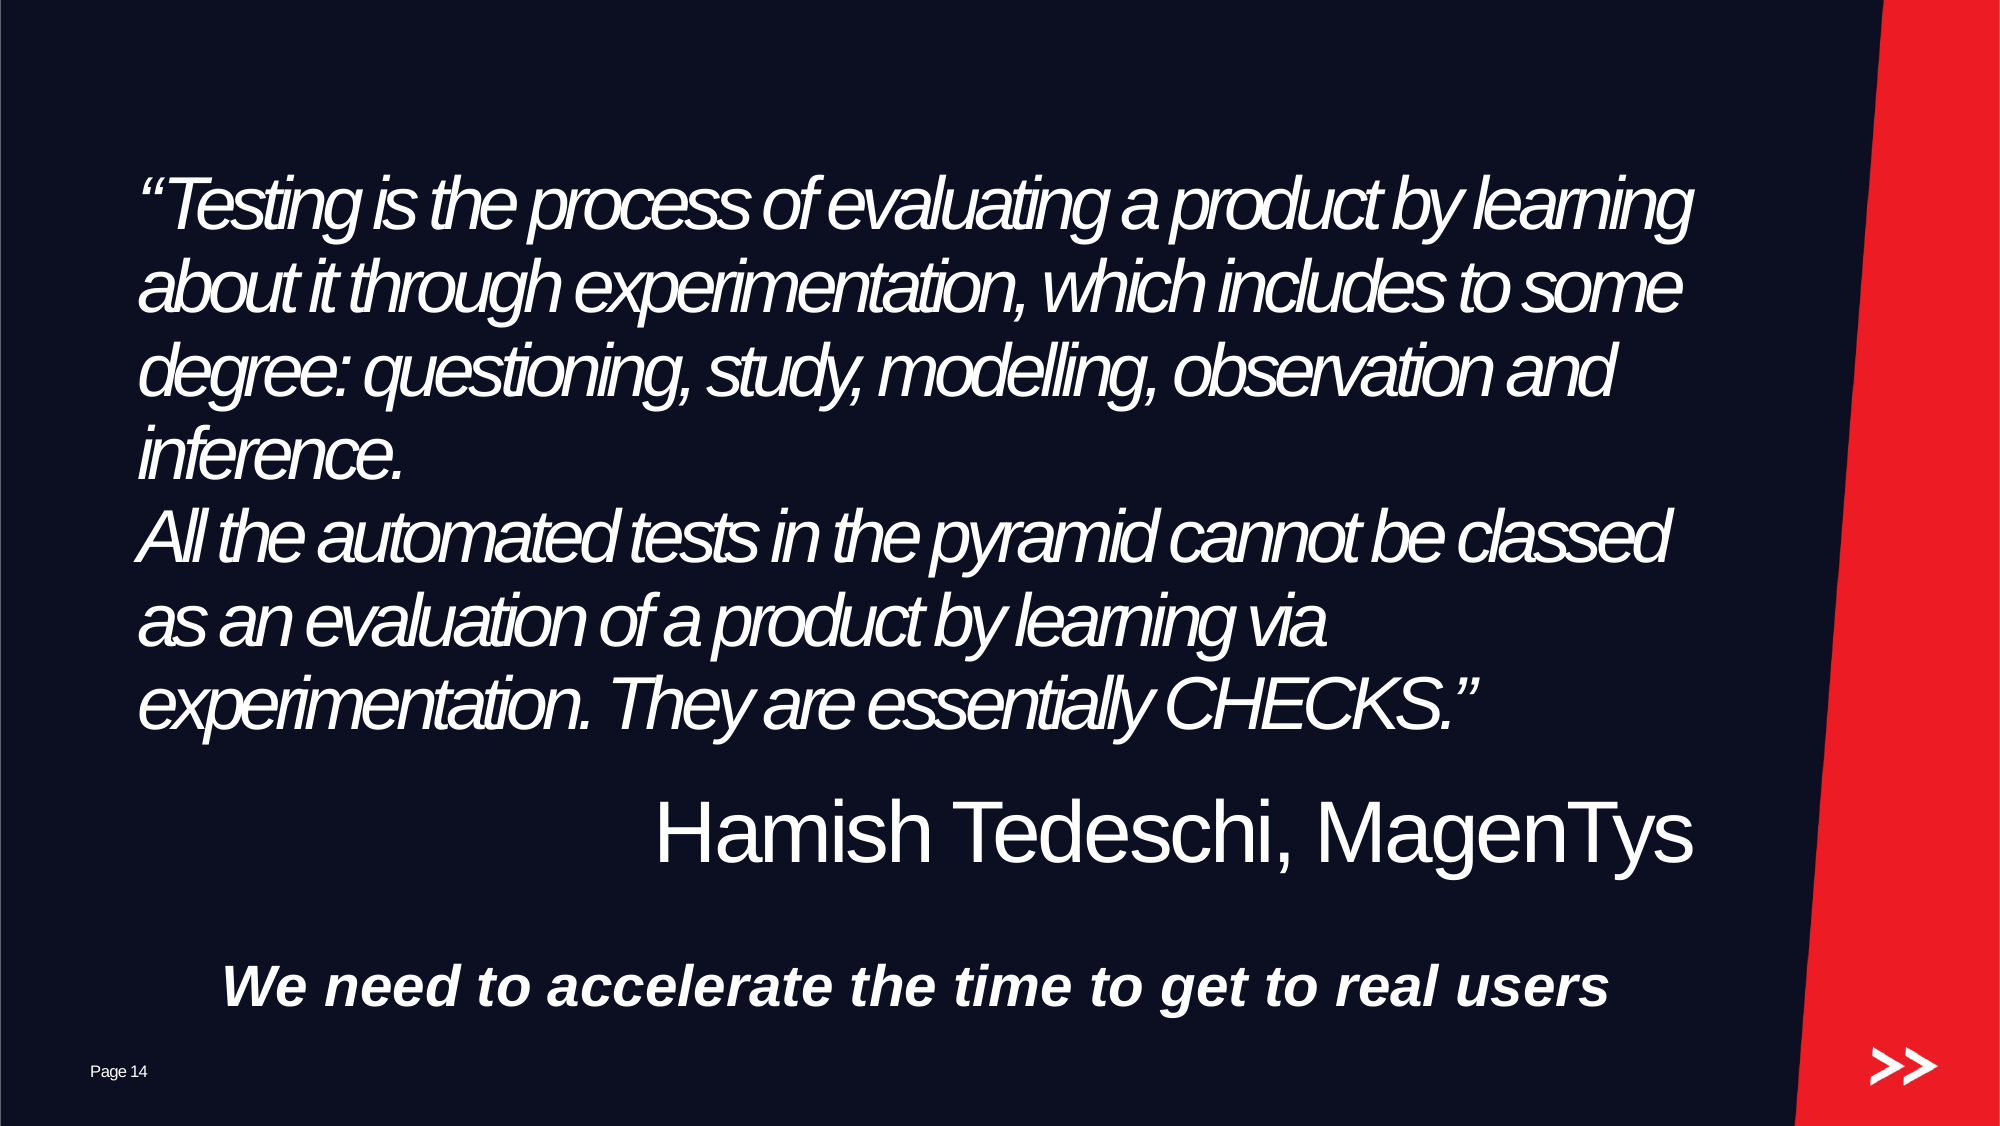

# “Testing is the process of evaluating a product by learning about it through experimentation, which includes to some degree: questioning, study, modelling, observation and inference. All the automated tests in the pyramid cannot be classed as an evaluation of a product by learning via experimentation. They are essentially CHECKS.”
Hamish Tedeschi, MagenTys
We need to accelerate the time to get to real users
14